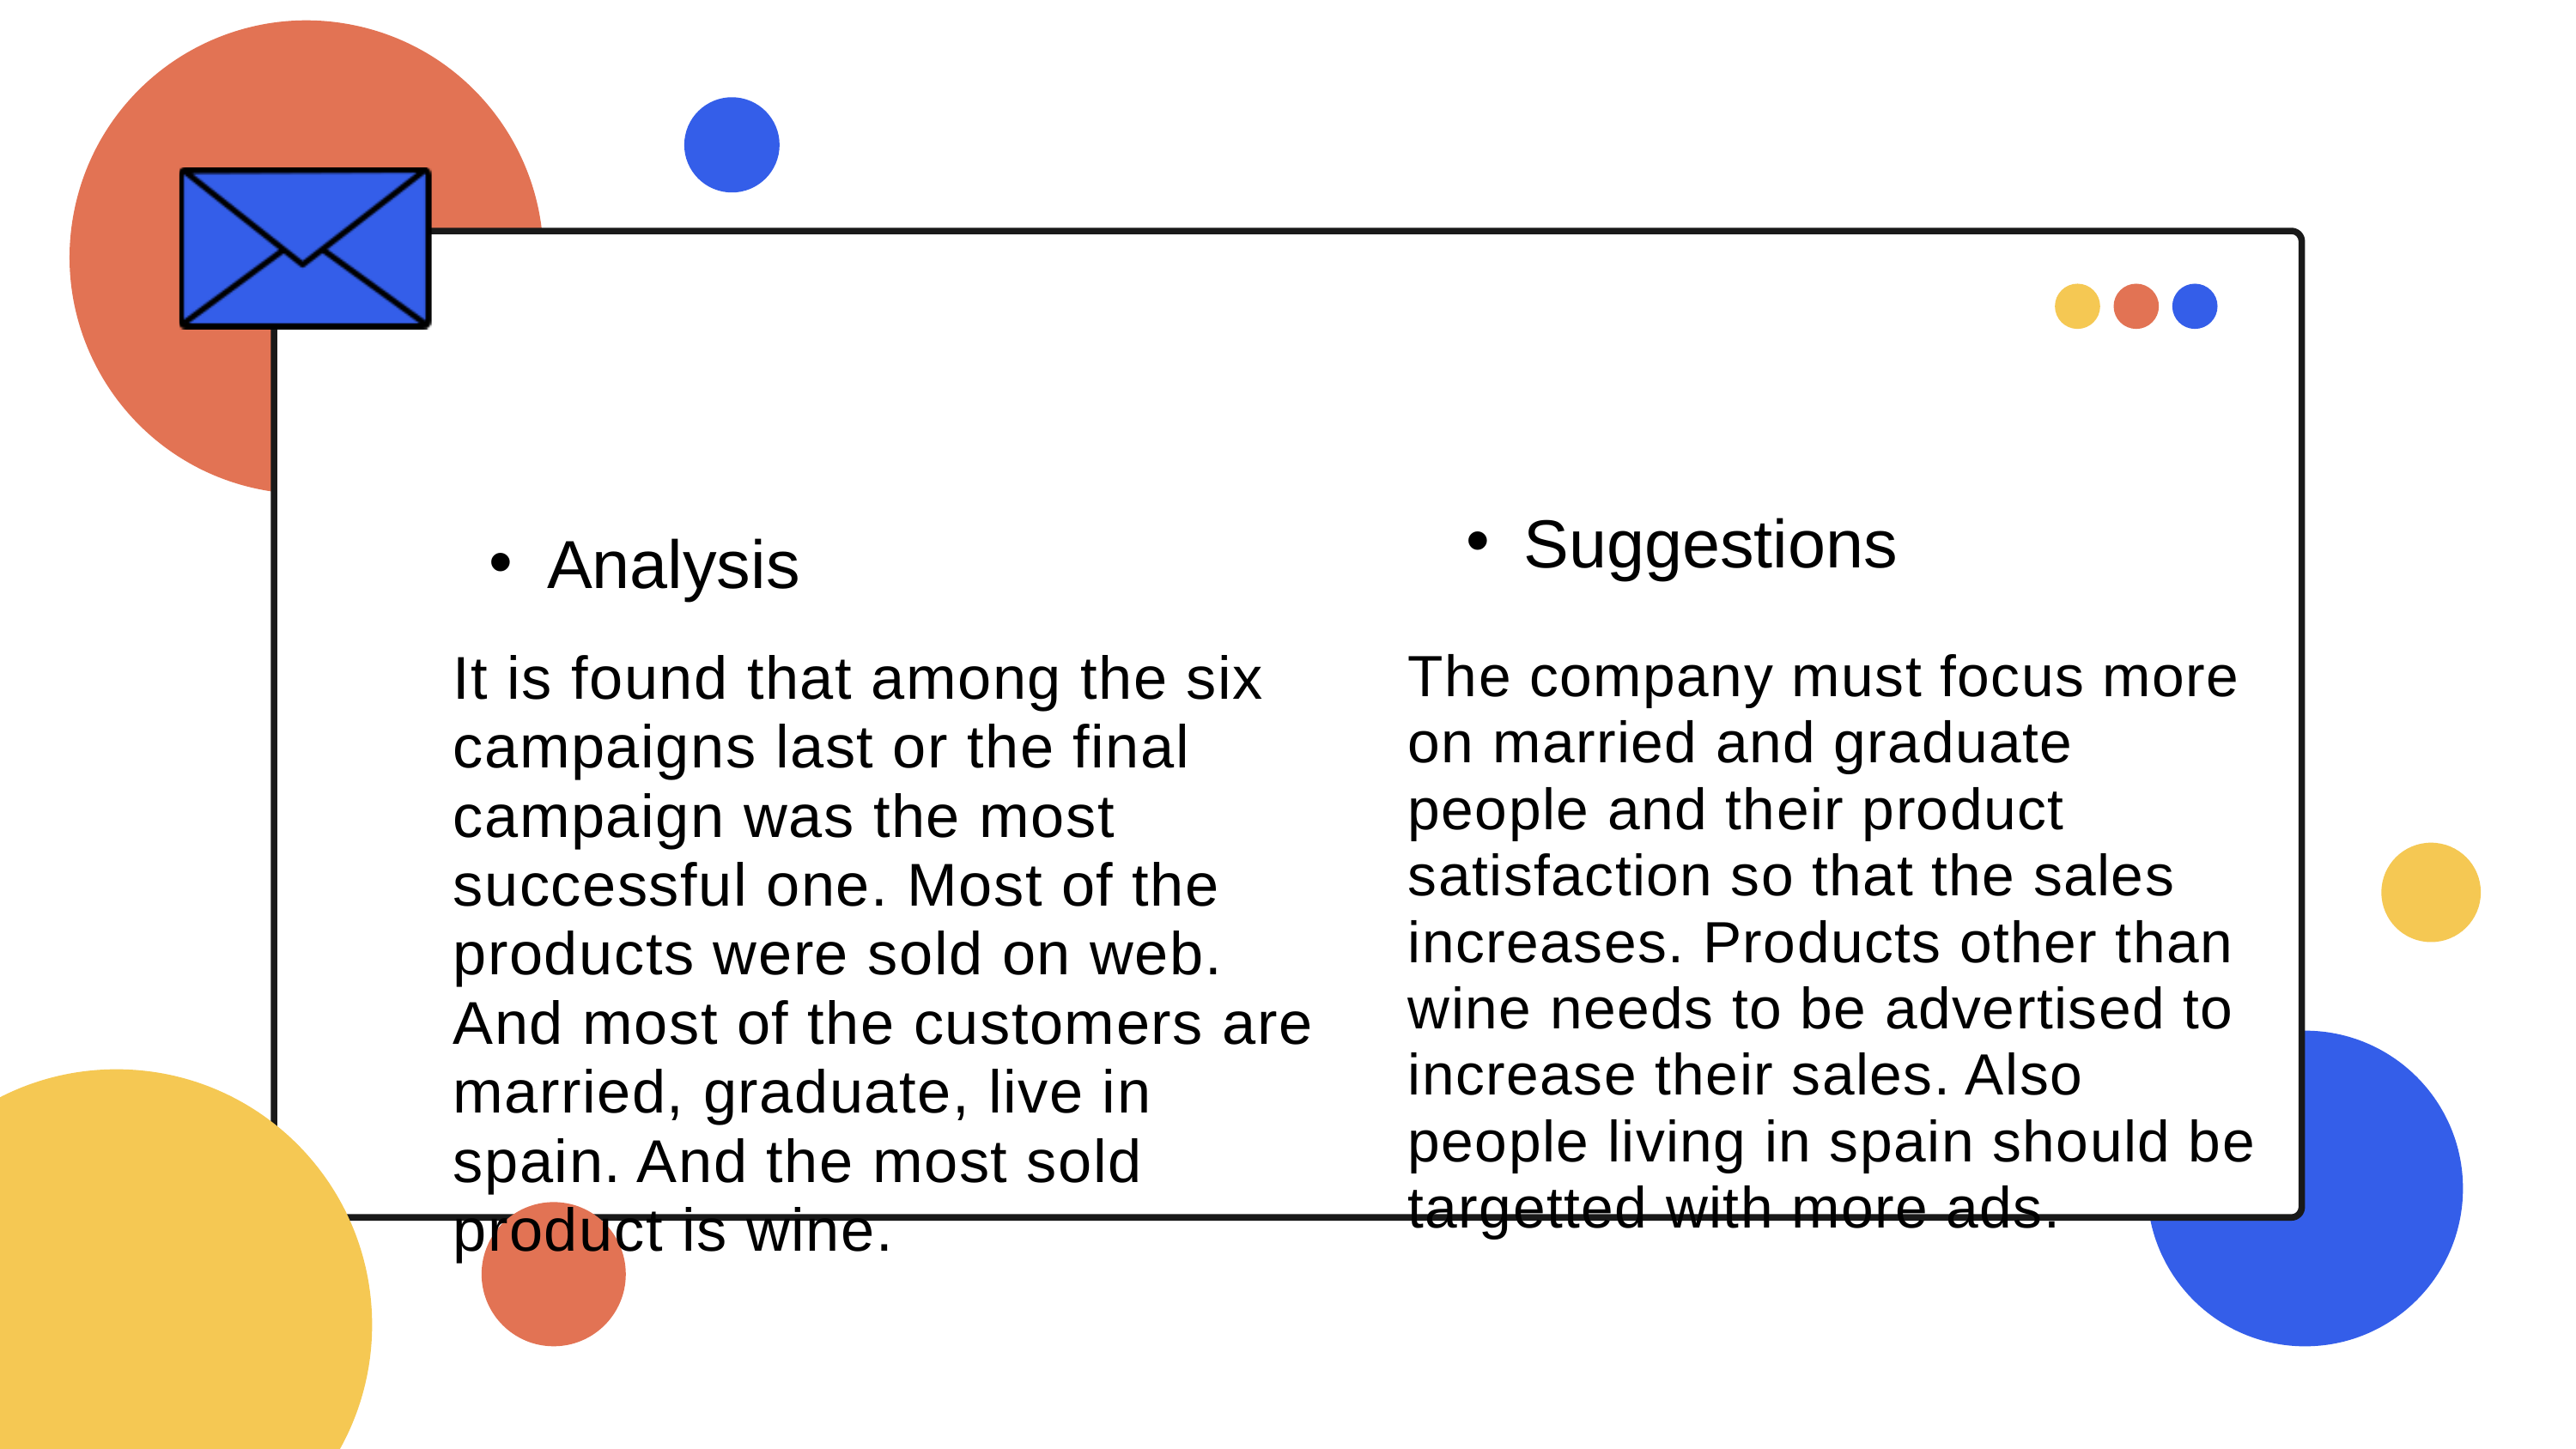

CONCLUSION
Suggestions
Analysis
It is found that among the six campaigns last or the final campaign was the most successful one. Most of the products were sold on web. And most of the customers are married, graduate, live in spain. And the most sold product is wine.
The company must focus more on married and graduate people and their product satisfaction so that the sales increases. Products other than wine needs to be advertised to increase their sales. Also people living in spain should be targetted with more ads.